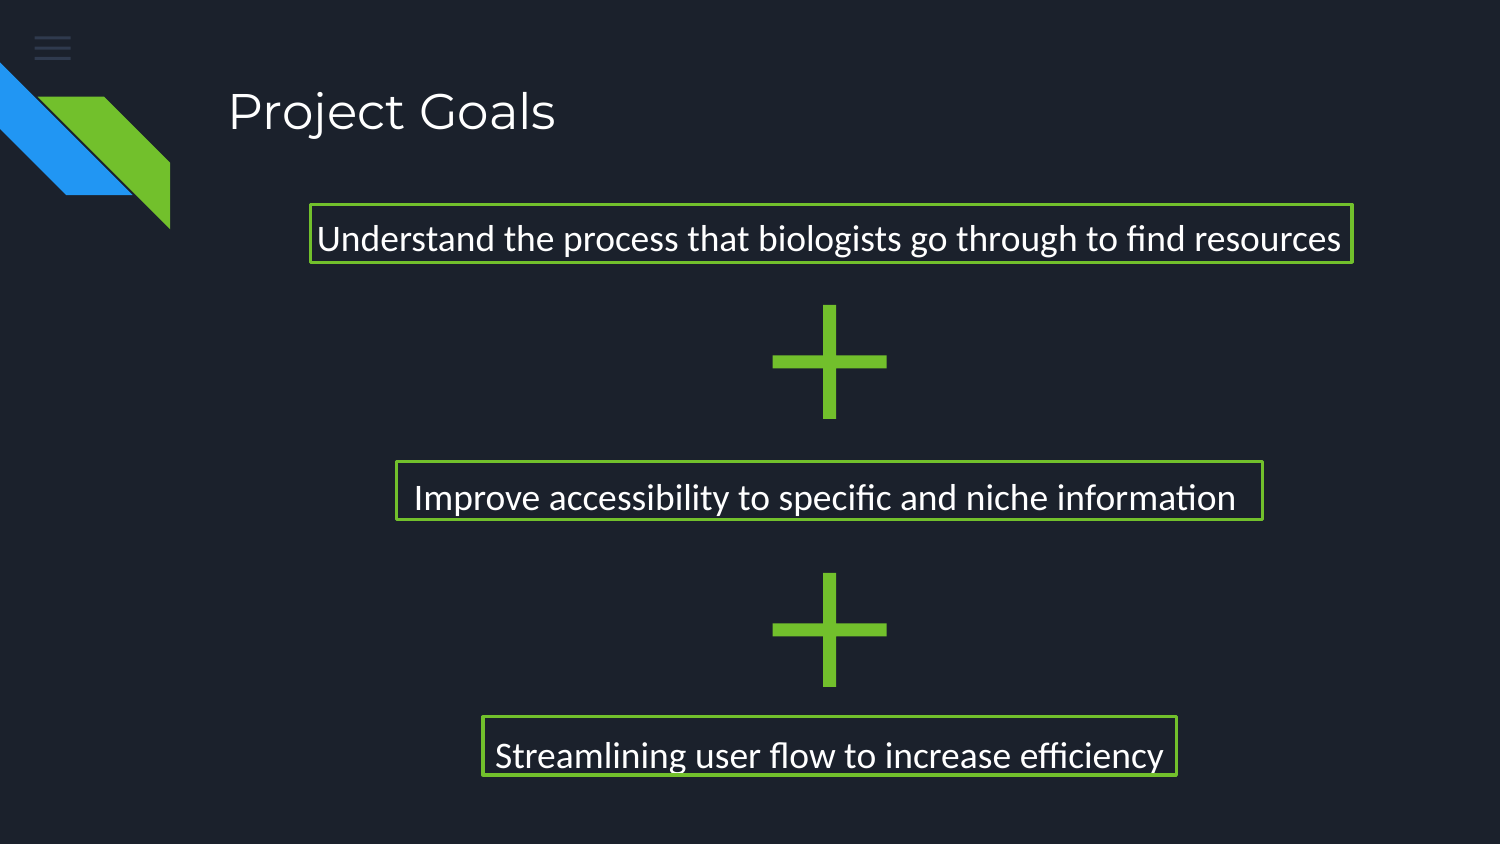

# Project Goals
Understand the process that biologists go through to find resources

Improve accessibility to specific and niche information

Streamlining user flow to increase efficiency